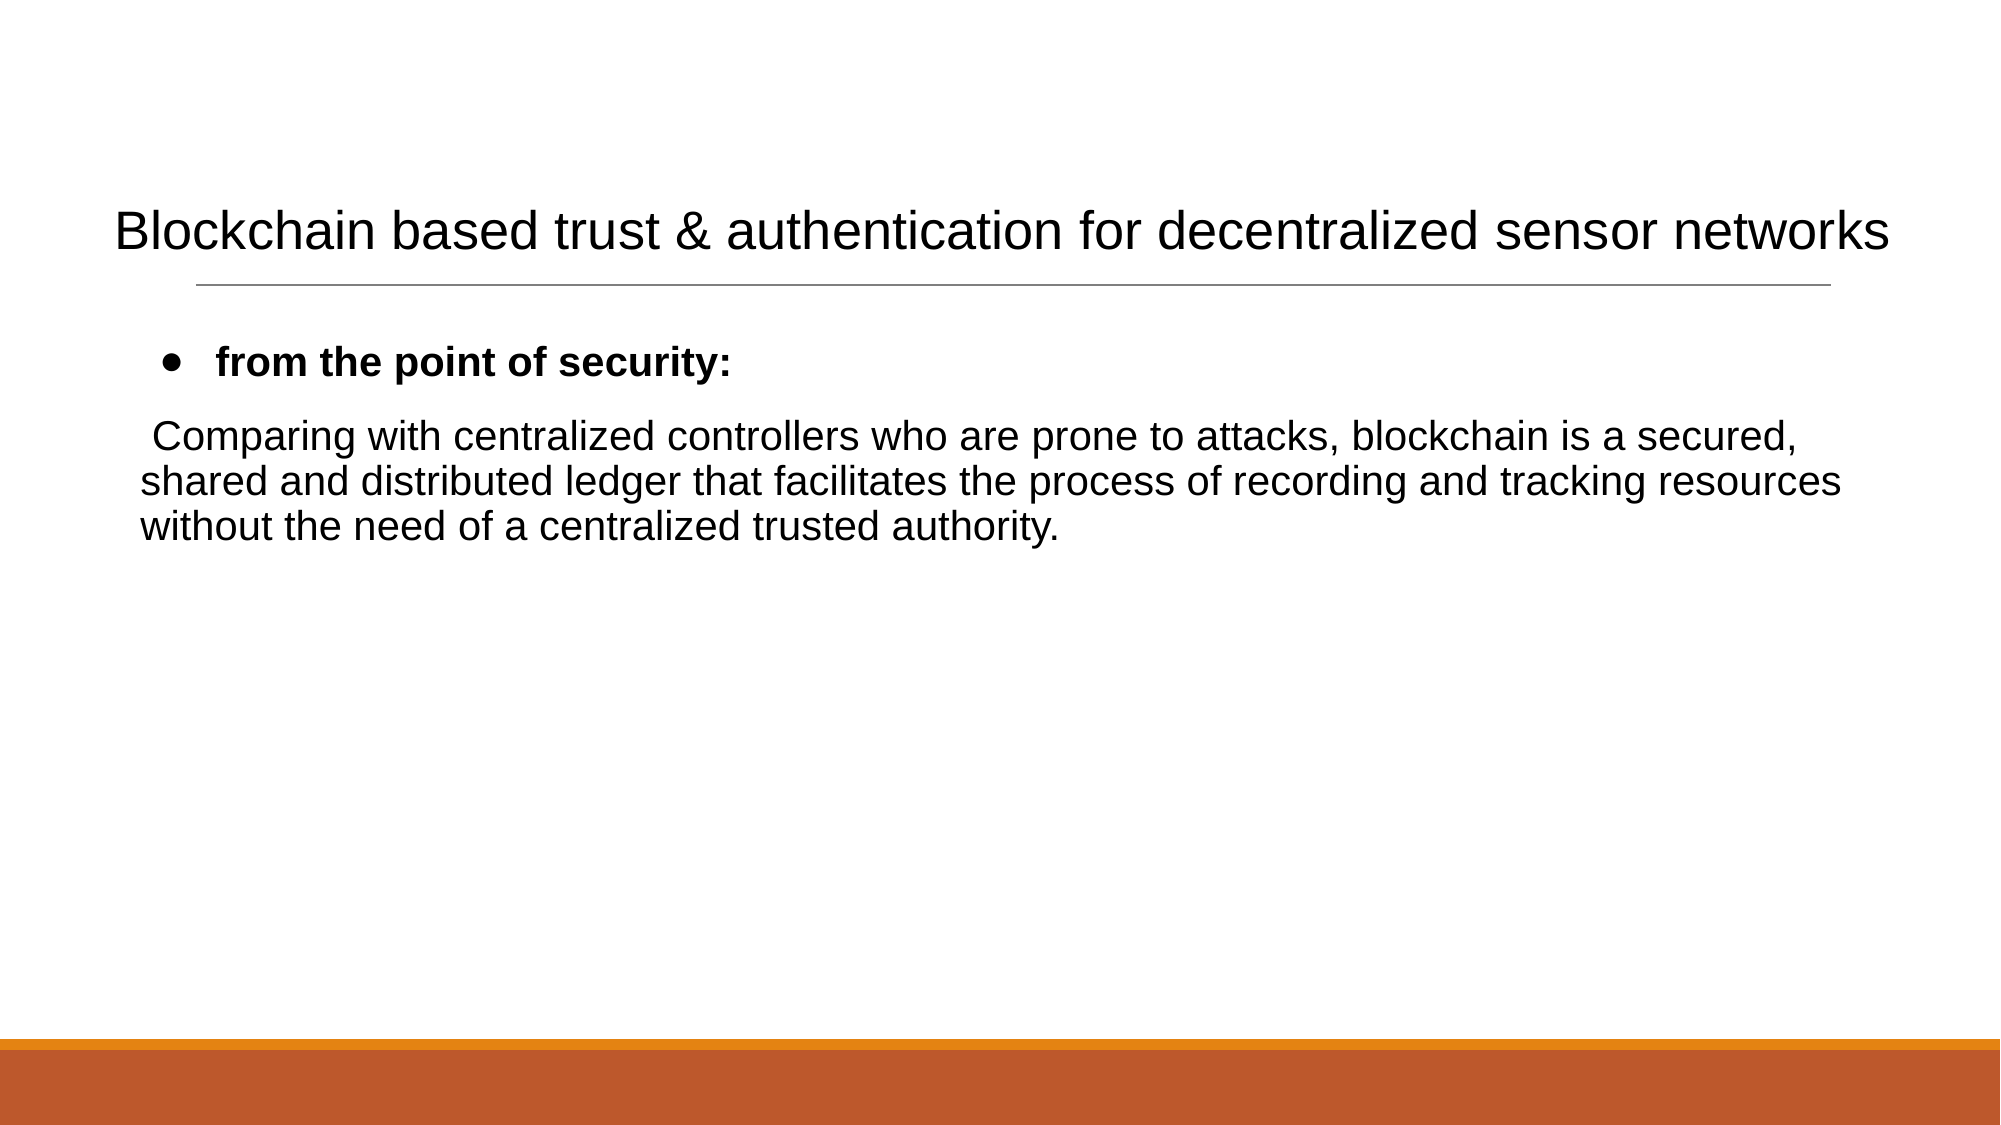

# Blockchain based trust & authentication for decentralized sensor networks

from the point of security:
 Comparing with centralized controllers who are prone to attacks, blockchain is a secured, shared and distributed ledger that facilitates the process of recording and tracking resources without the need of a centralized trusted authority.